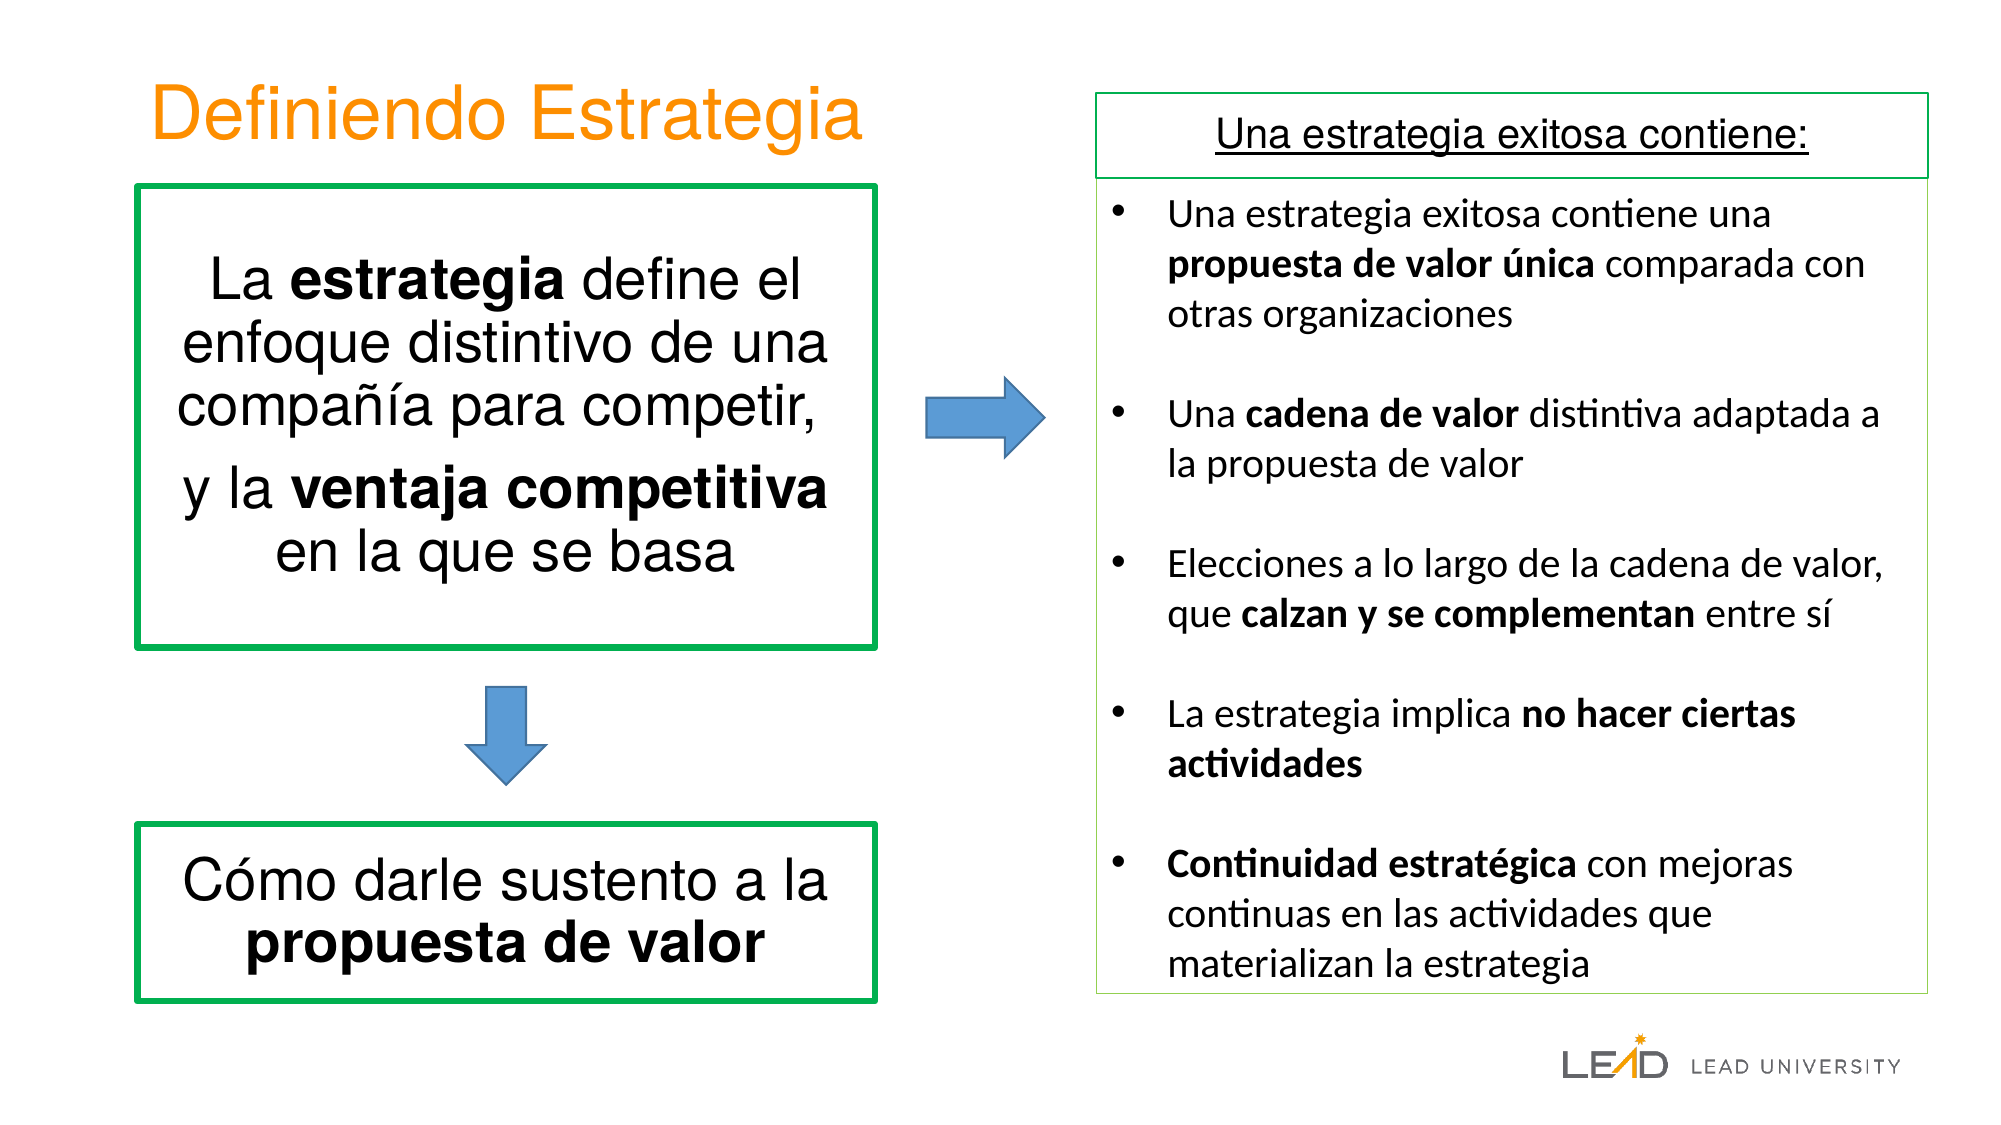

# Definiendo Estrategia
Una estrategia exitosa contiene:
Una estrategia exitosa contiene una propuesta de valor única comparada con otras organizaciones

Una cadena de valor distintiva adaptada a la propuesta de valor

Elecciones a lo largo de la cadena de valor, que calzan y se complementan entre sí

La estrategia implica no hacer ciertas actividades

Continuidad estratégica con mejoras continuas en las actividades que materializan la estrategia
La estrategia define el enfoque distintivo de una compañía para competir,
y la ventaja competitiva en la que se basa

Cómo darle sustento a la propuesta de valor